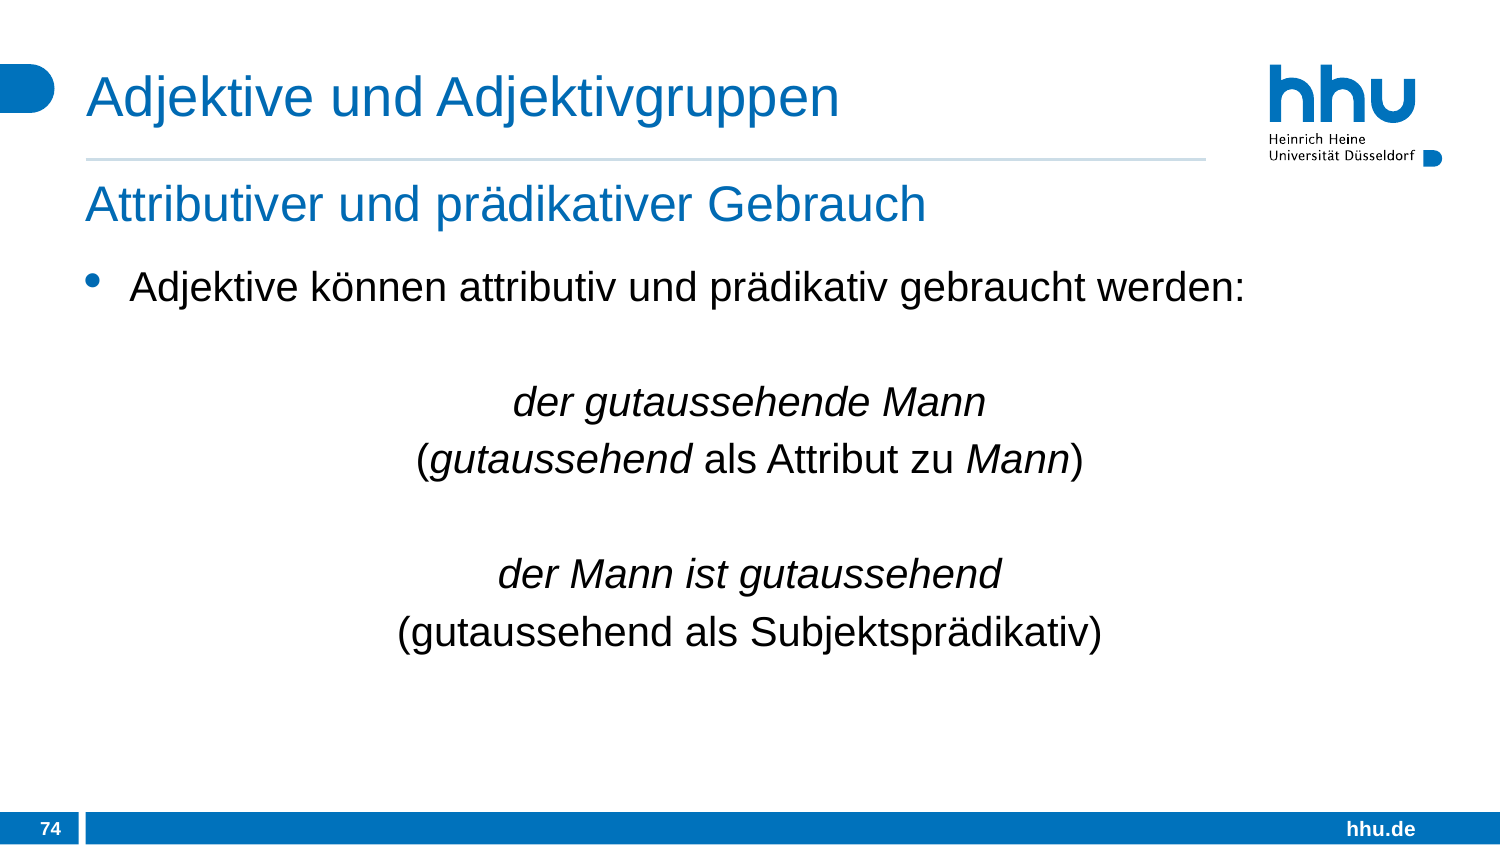

# Adjektive und Adjektivgruppen
Attributiver und prädikativer Gebrauch
Adjektive können attributiv und prädikativ gebraucht werden:

der gutaussehende Mann
(gutaussehend als Attribut zu Mann)

der Mann ist gutaussehend
(gutaussehend als Subjektsprädikativ)
74